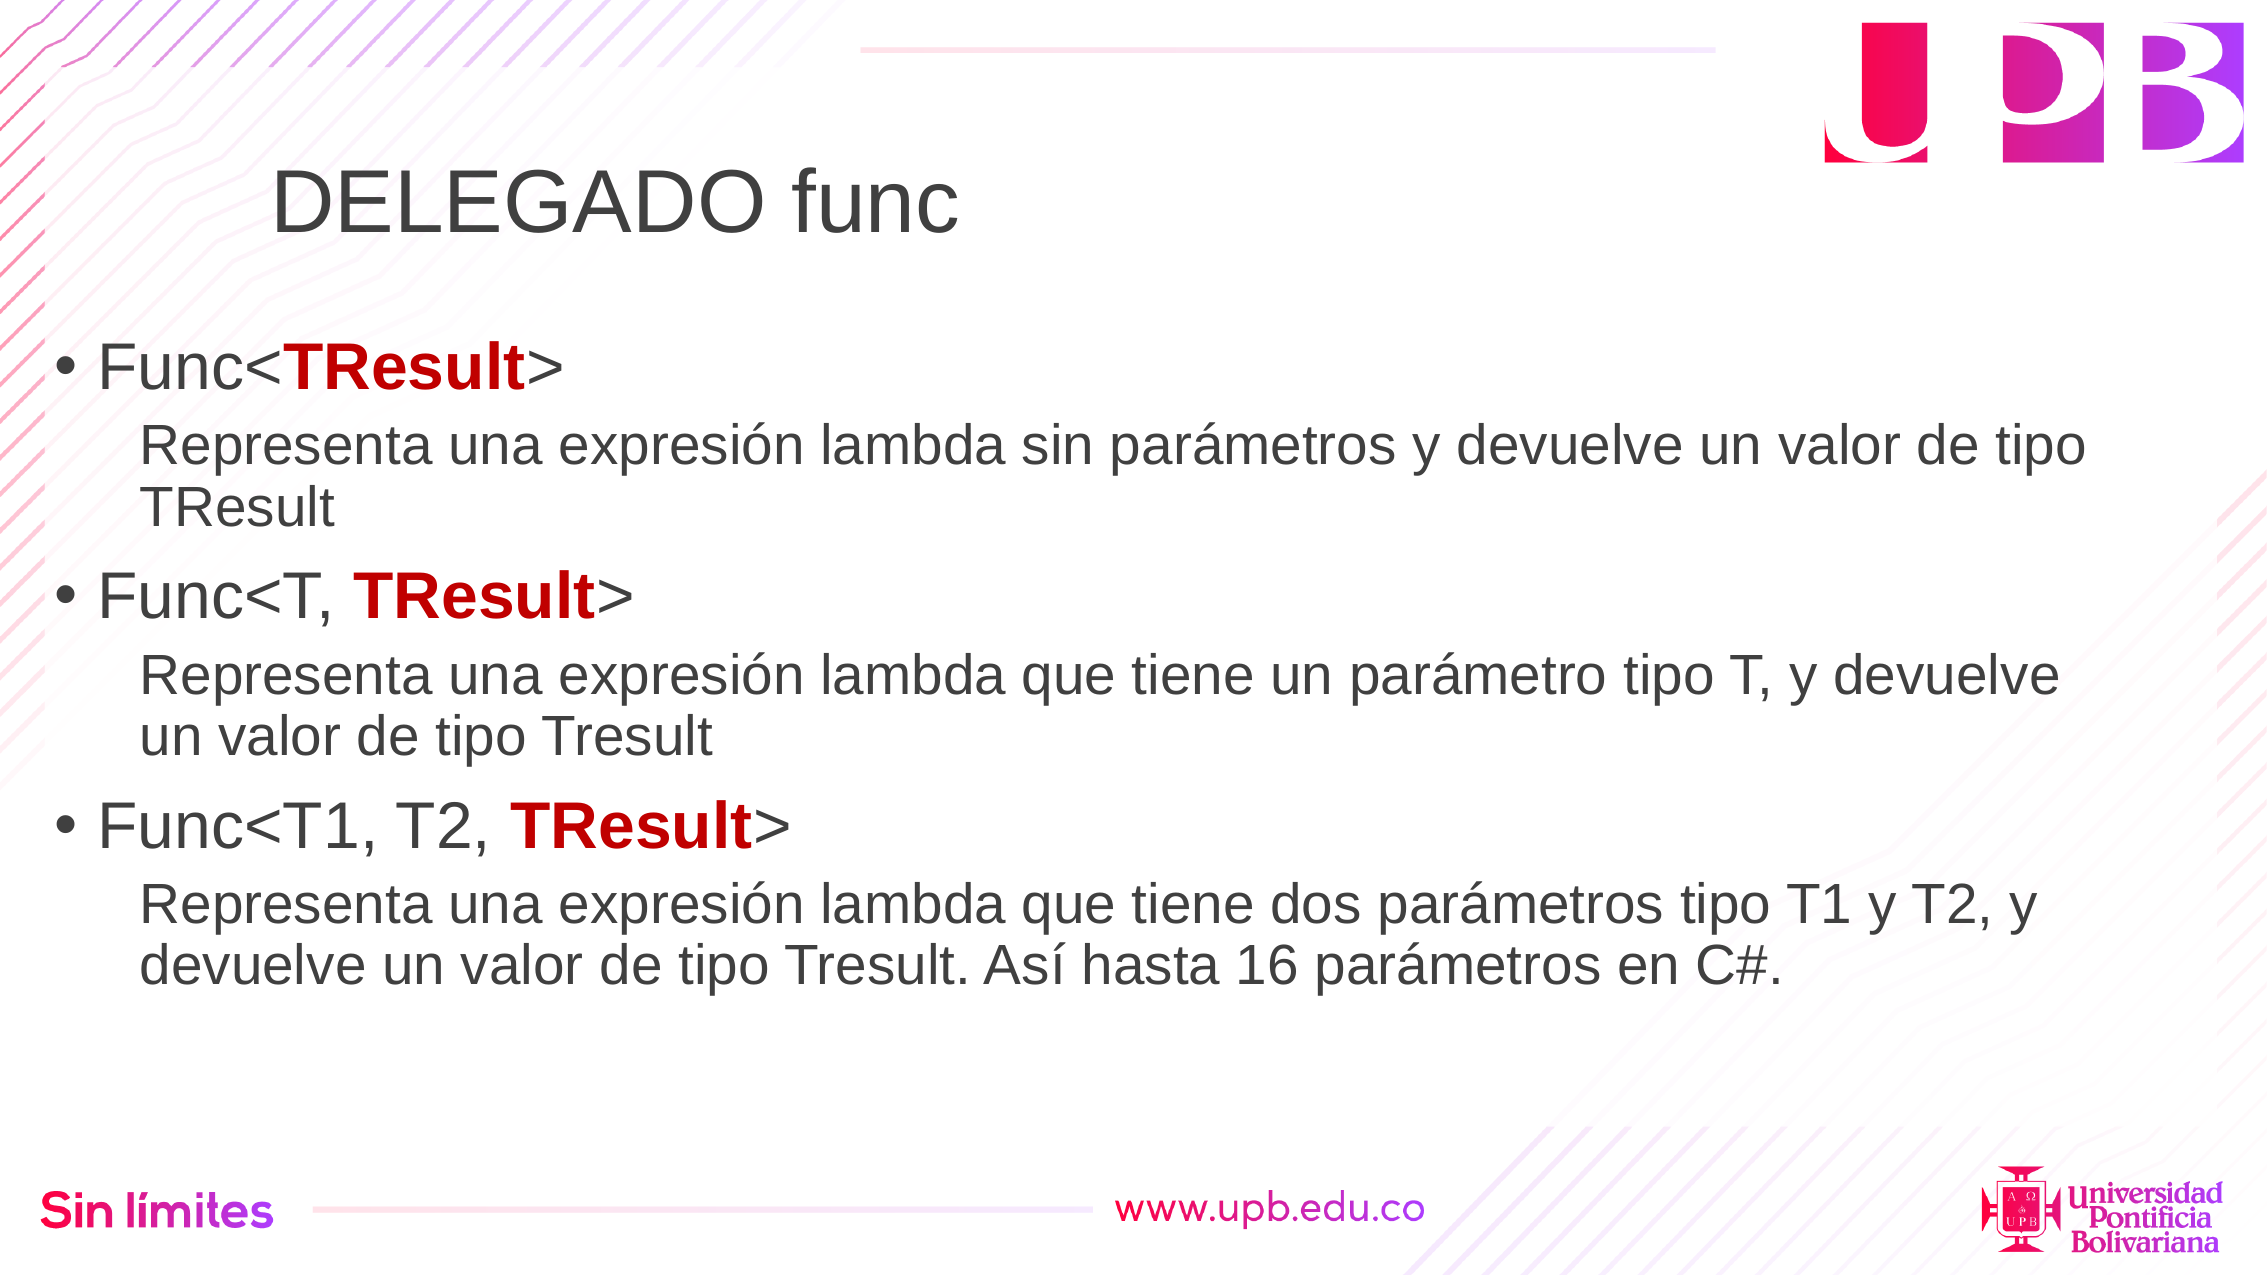

# DELEGADO func
Func<TResult>
Representa una expresión lambda sin parámetros y devuelve un valor de tipo TResult
Func<T, TResult>
Representa una expresión lambda que tiene un parámetro tipo T, y devuelve un valor de tipo Tresult
Func<T1, T2, TResult>
Representa una expresión lambda que tiene dos parámetros tipo T1 y T2, y devuelve un valor de tipo Tresult. Así hasta 16 parámetros en C#.